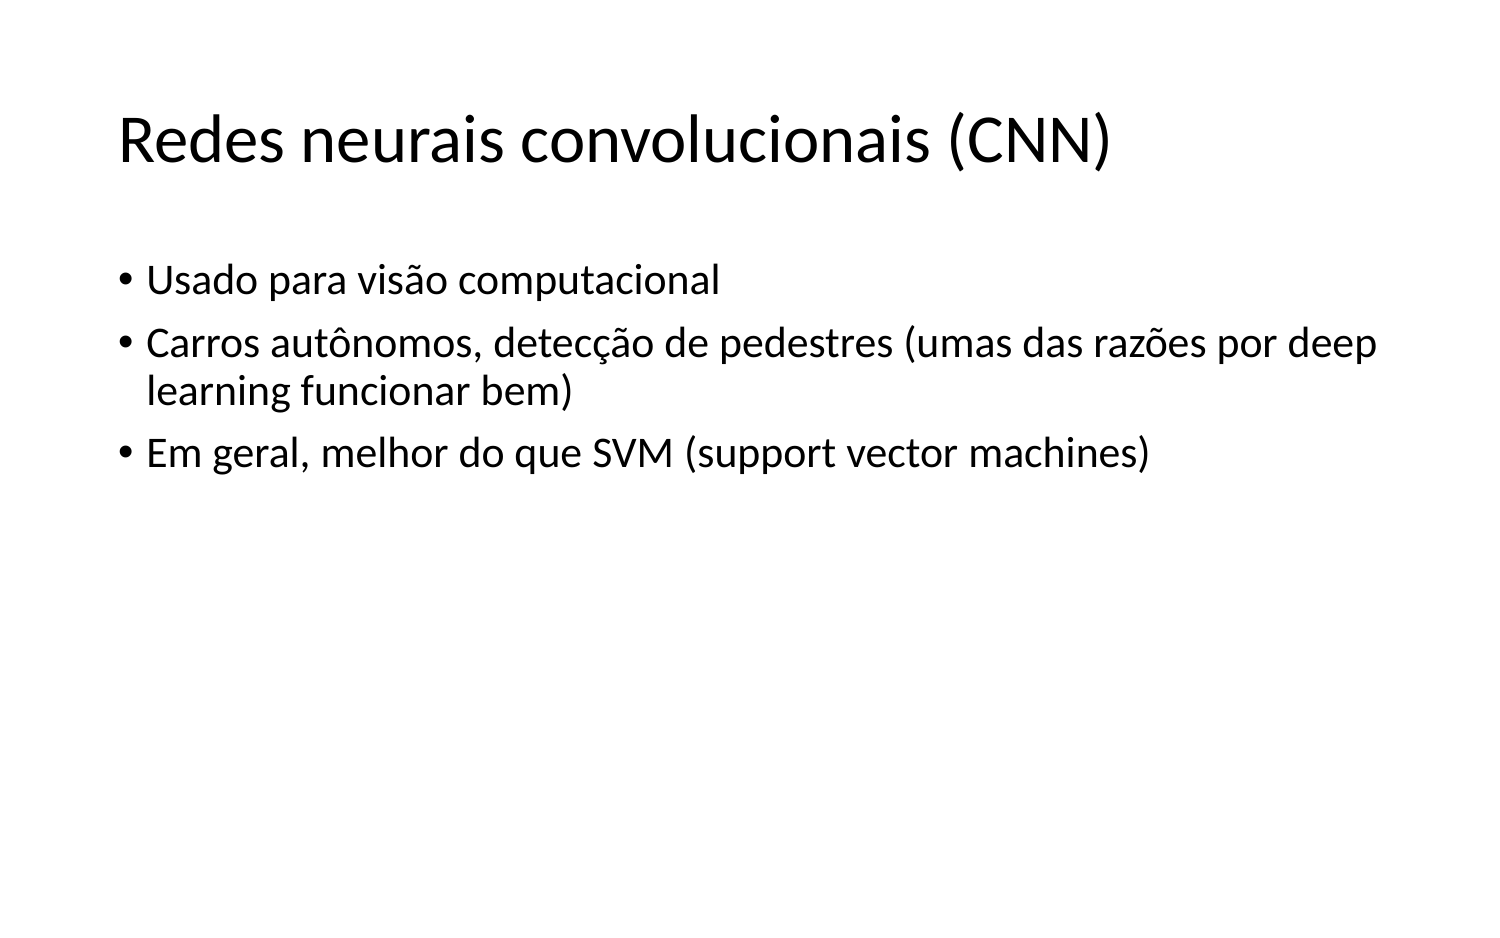

# Redes neurais convolucionais (CNN)
Usado para visão computacional
Carros autônomos, detecção de pedestres (umas das razões por deep learning funcionar bem)
Em geral, melhor do que SVM (support vector machines)